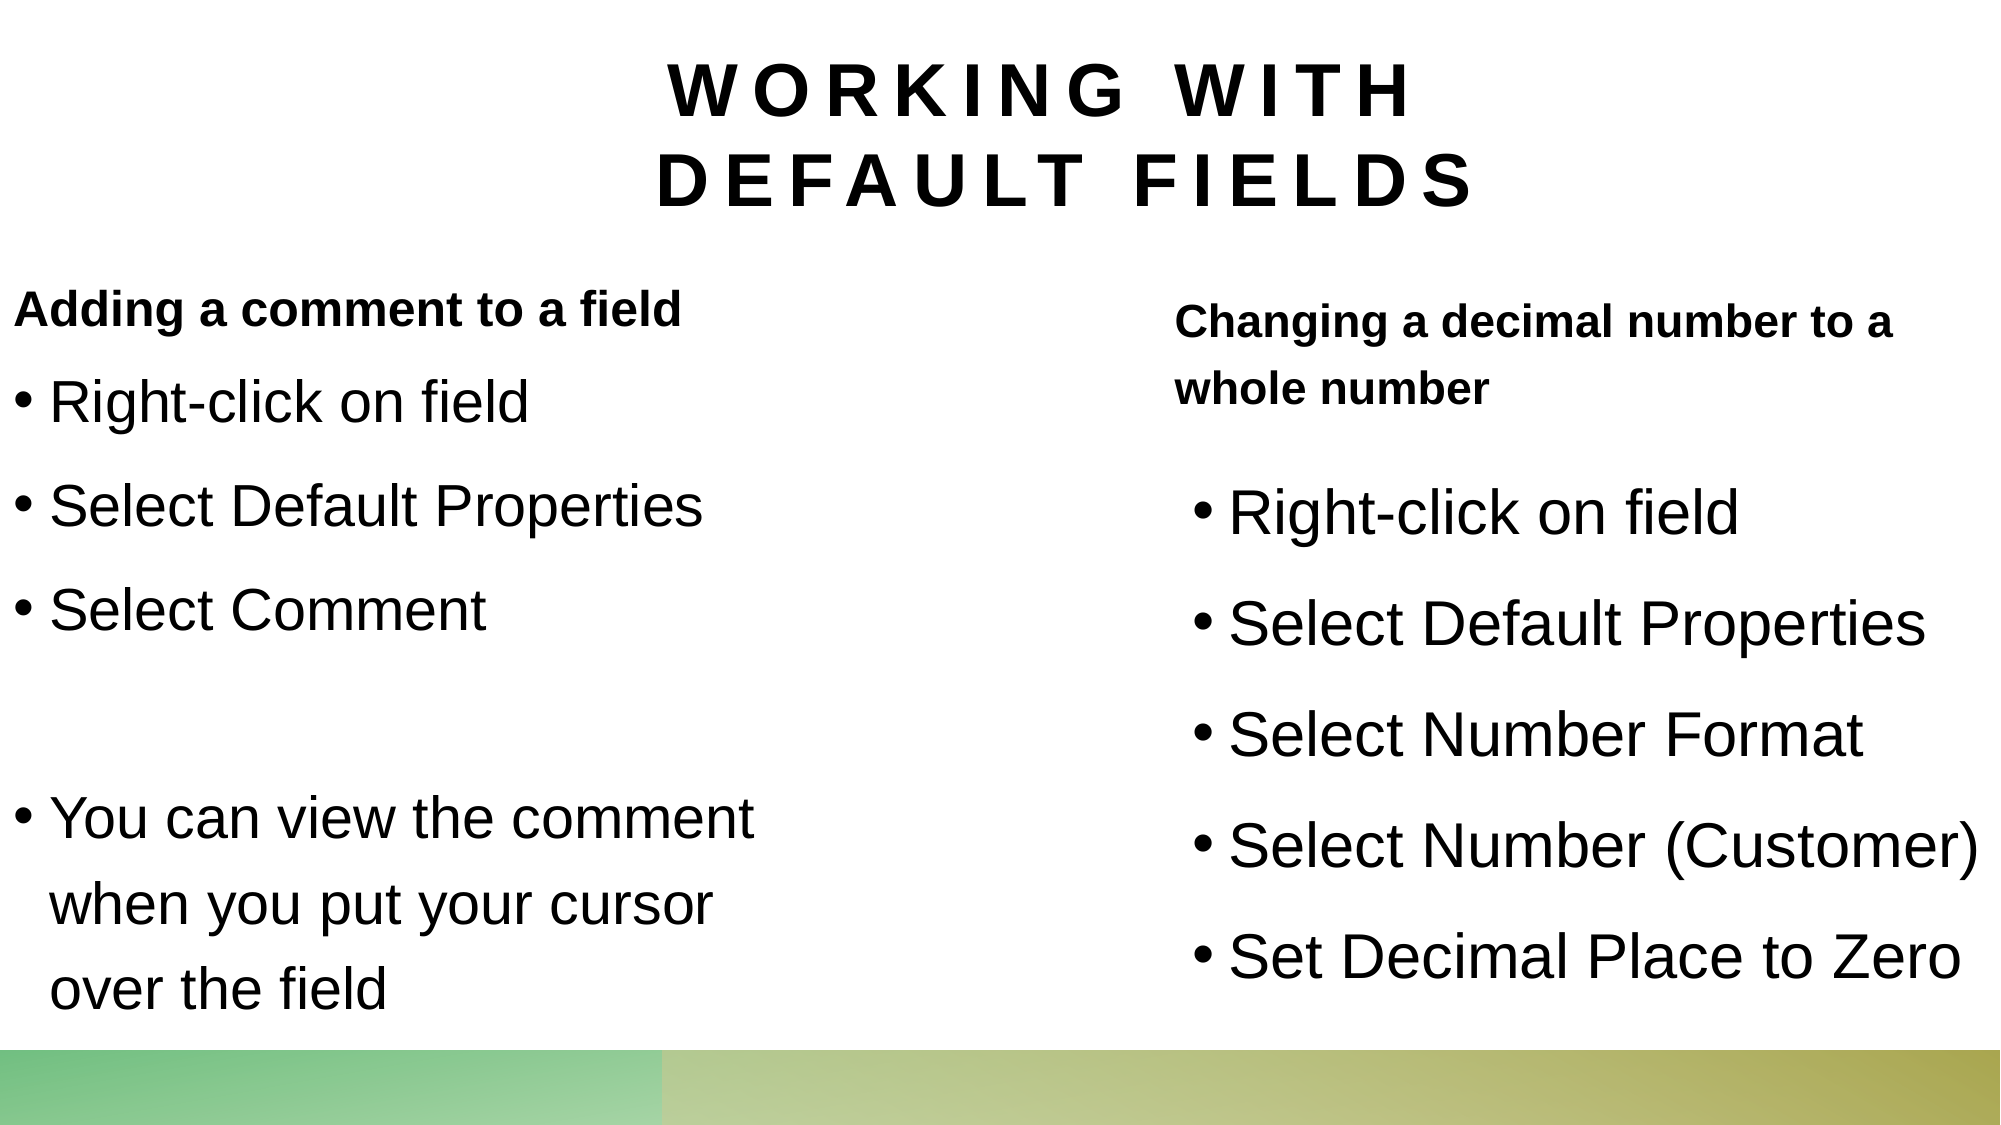

# Working with default fields
Adding a comment to a field

Changing a decimal number to a whole number
Right-click on field
Select Default Properties
Select Comment

You can view the comment when you put your cursor over the field
Right-click on field
Select Default Properties
Select Number Format
Select Number (Customer)
Set Decimal Place to Zero